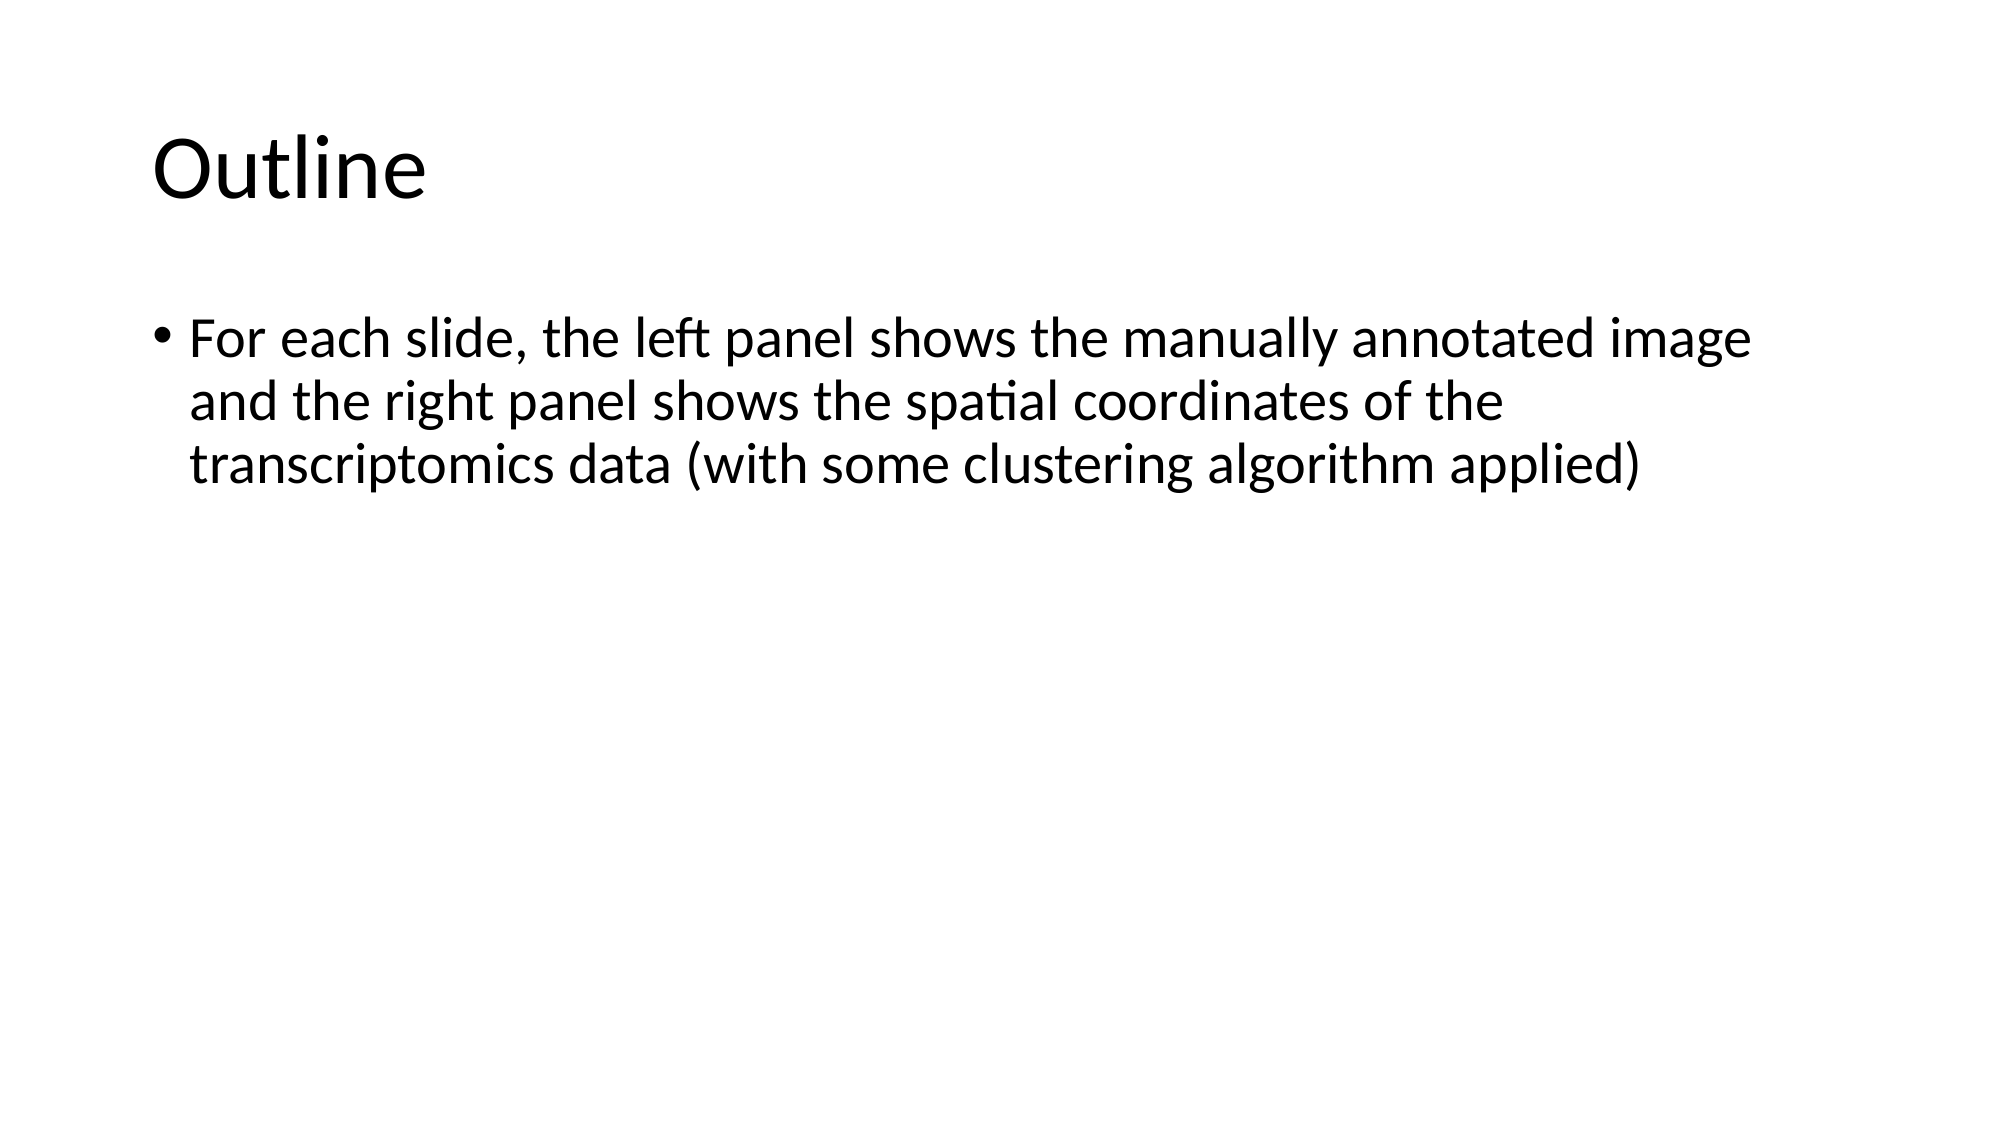

# Outline
For each slide, the left panel shows the manually annotated image and the right panel shows the spatial coordinates of the transcriptomics data (with some clustering algorithm applied)